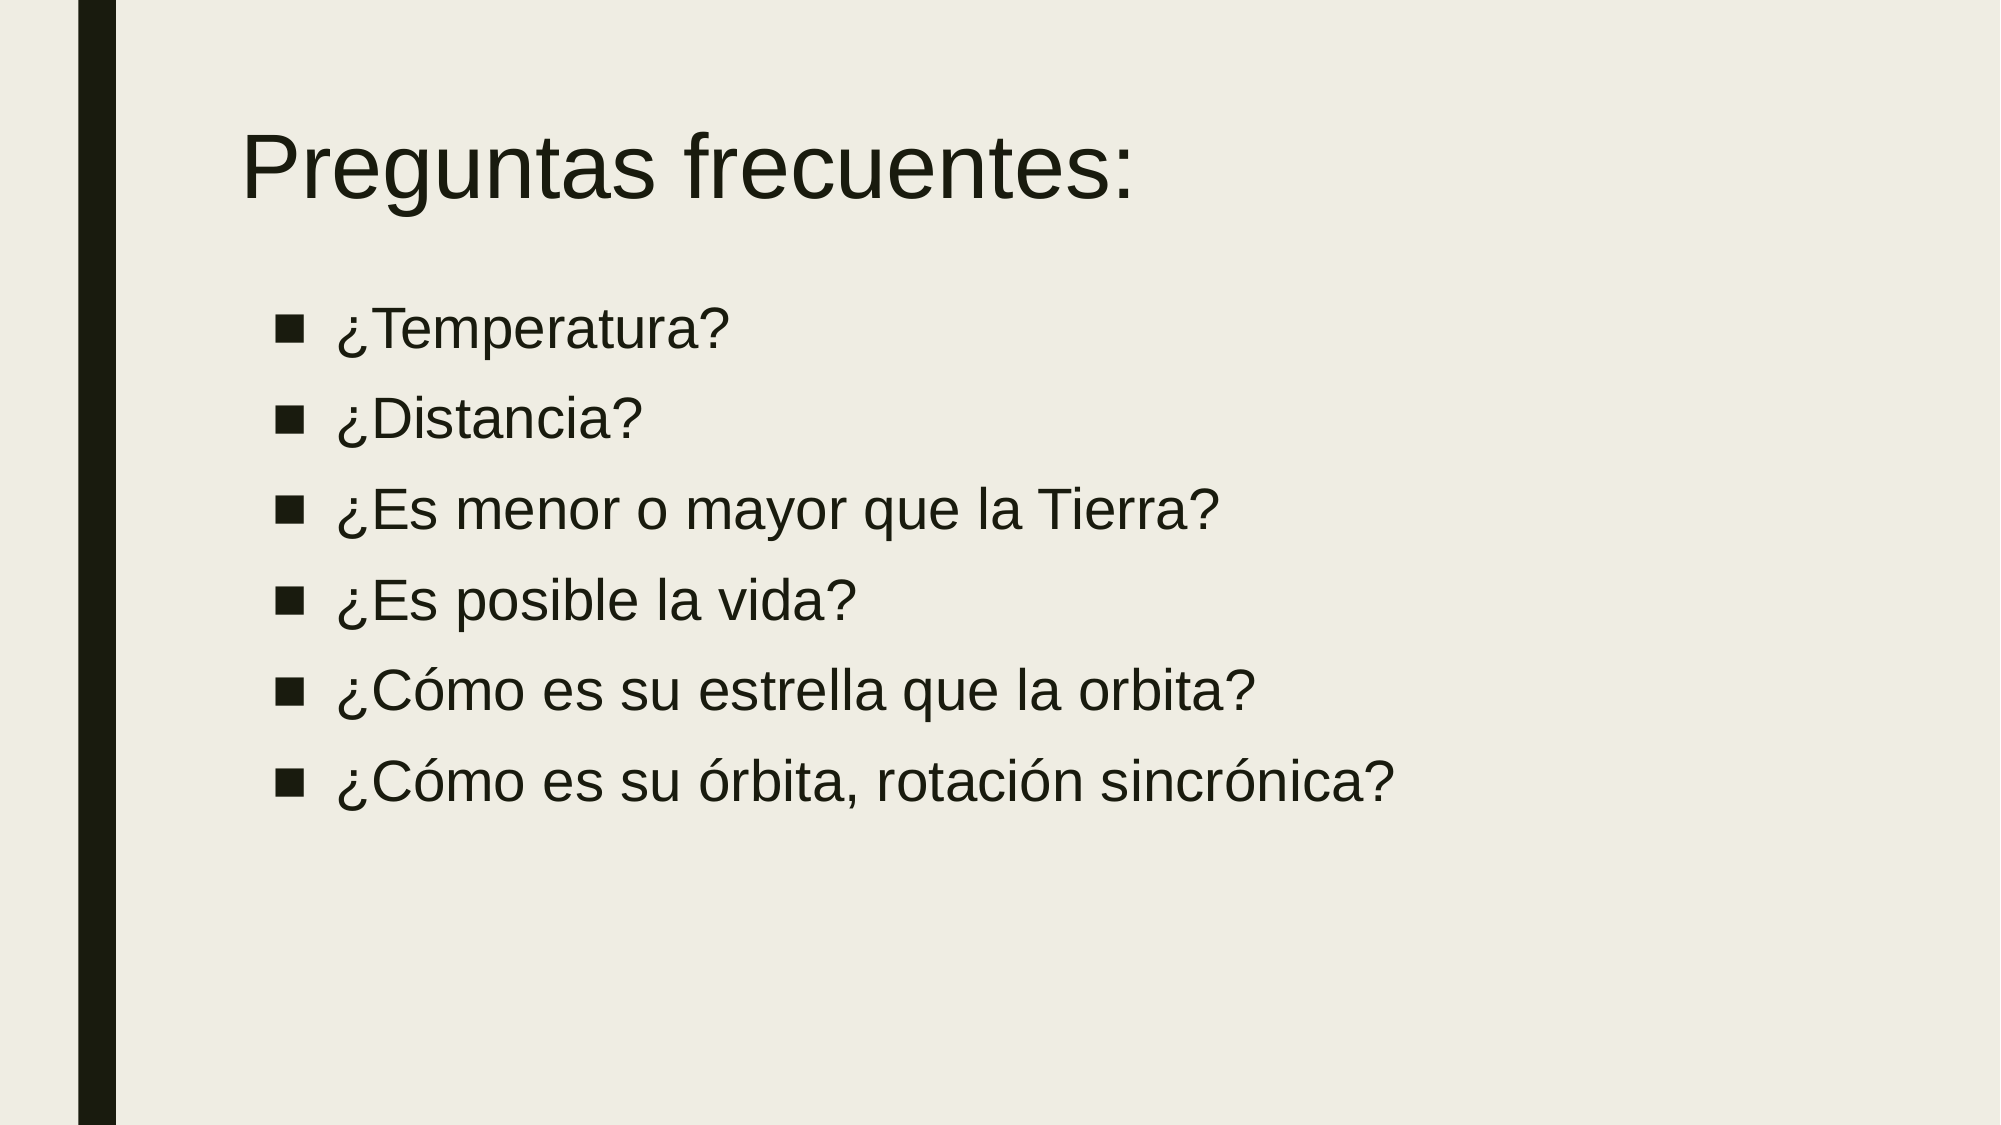

# Preguntas frecuentes:
¿Temperatura?
¿Distancia?
¿Es menor o mayor que la Tierra?
¿Es posible la vida?
¿Cómo es su estrella que la orbita?
¿Cómo es su órbita, rotación sincrónica?